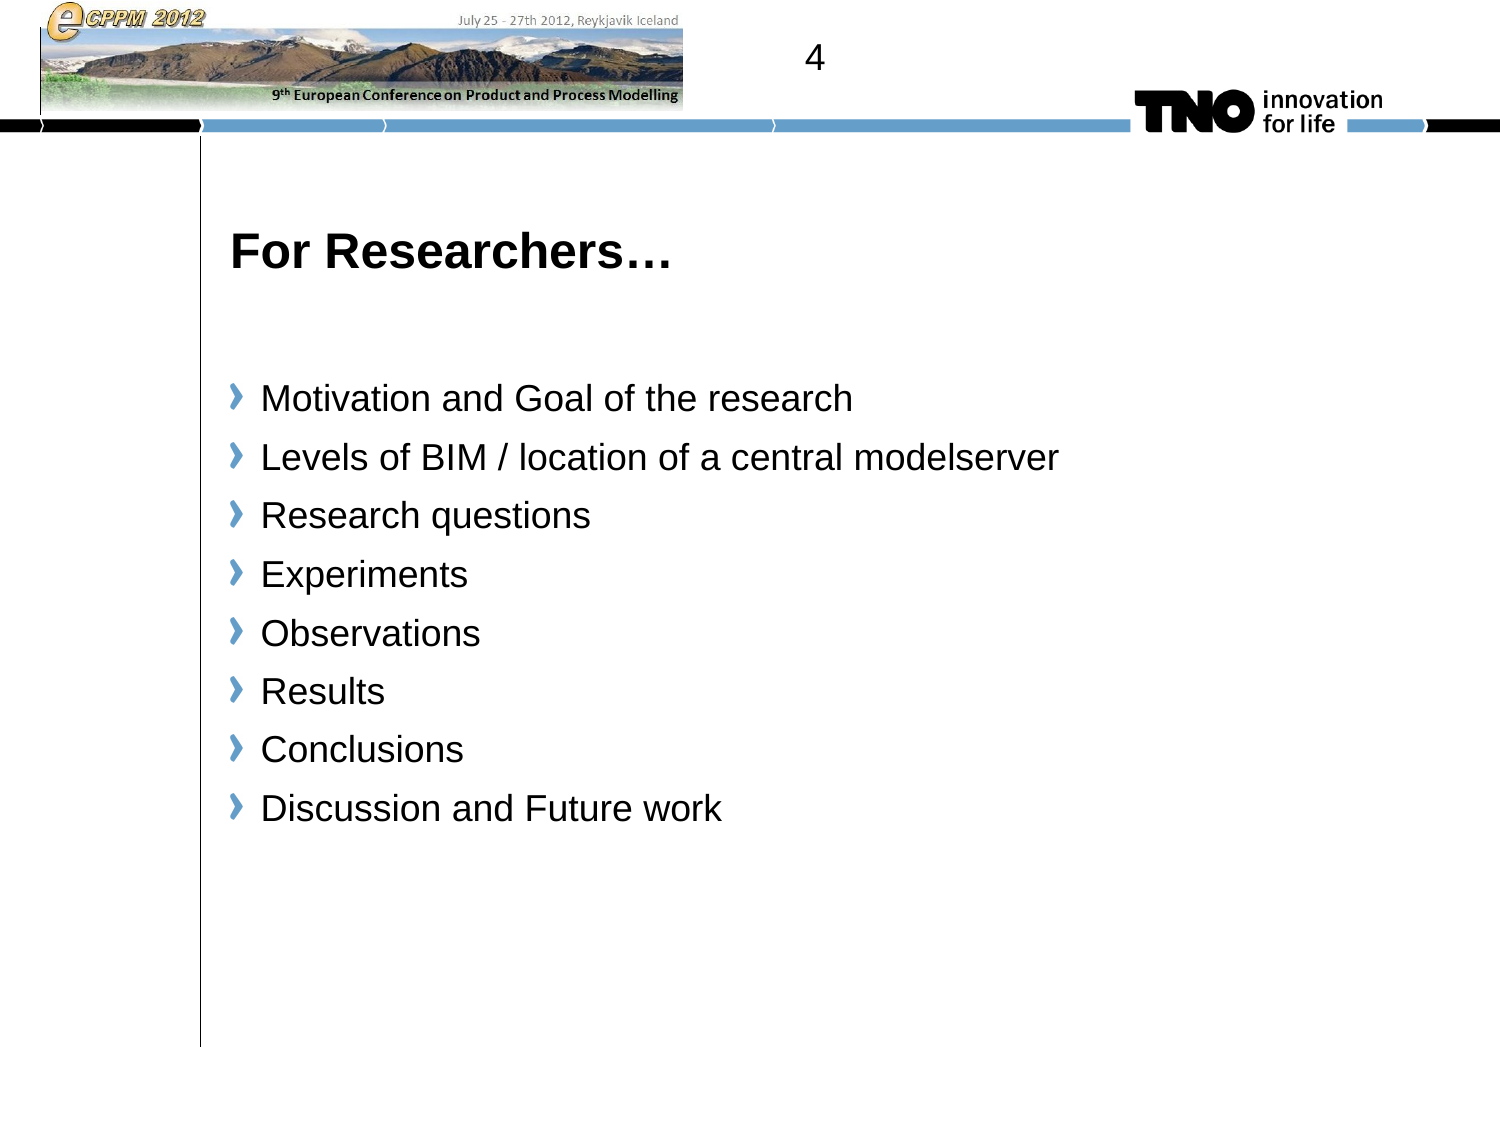

4
# For Researchers…
Motivation and Goal of the research
Levels of BIM / location of a central modelserver
Research questions
Experiments
Observations
Results
Conclusions
Discussion and Future work